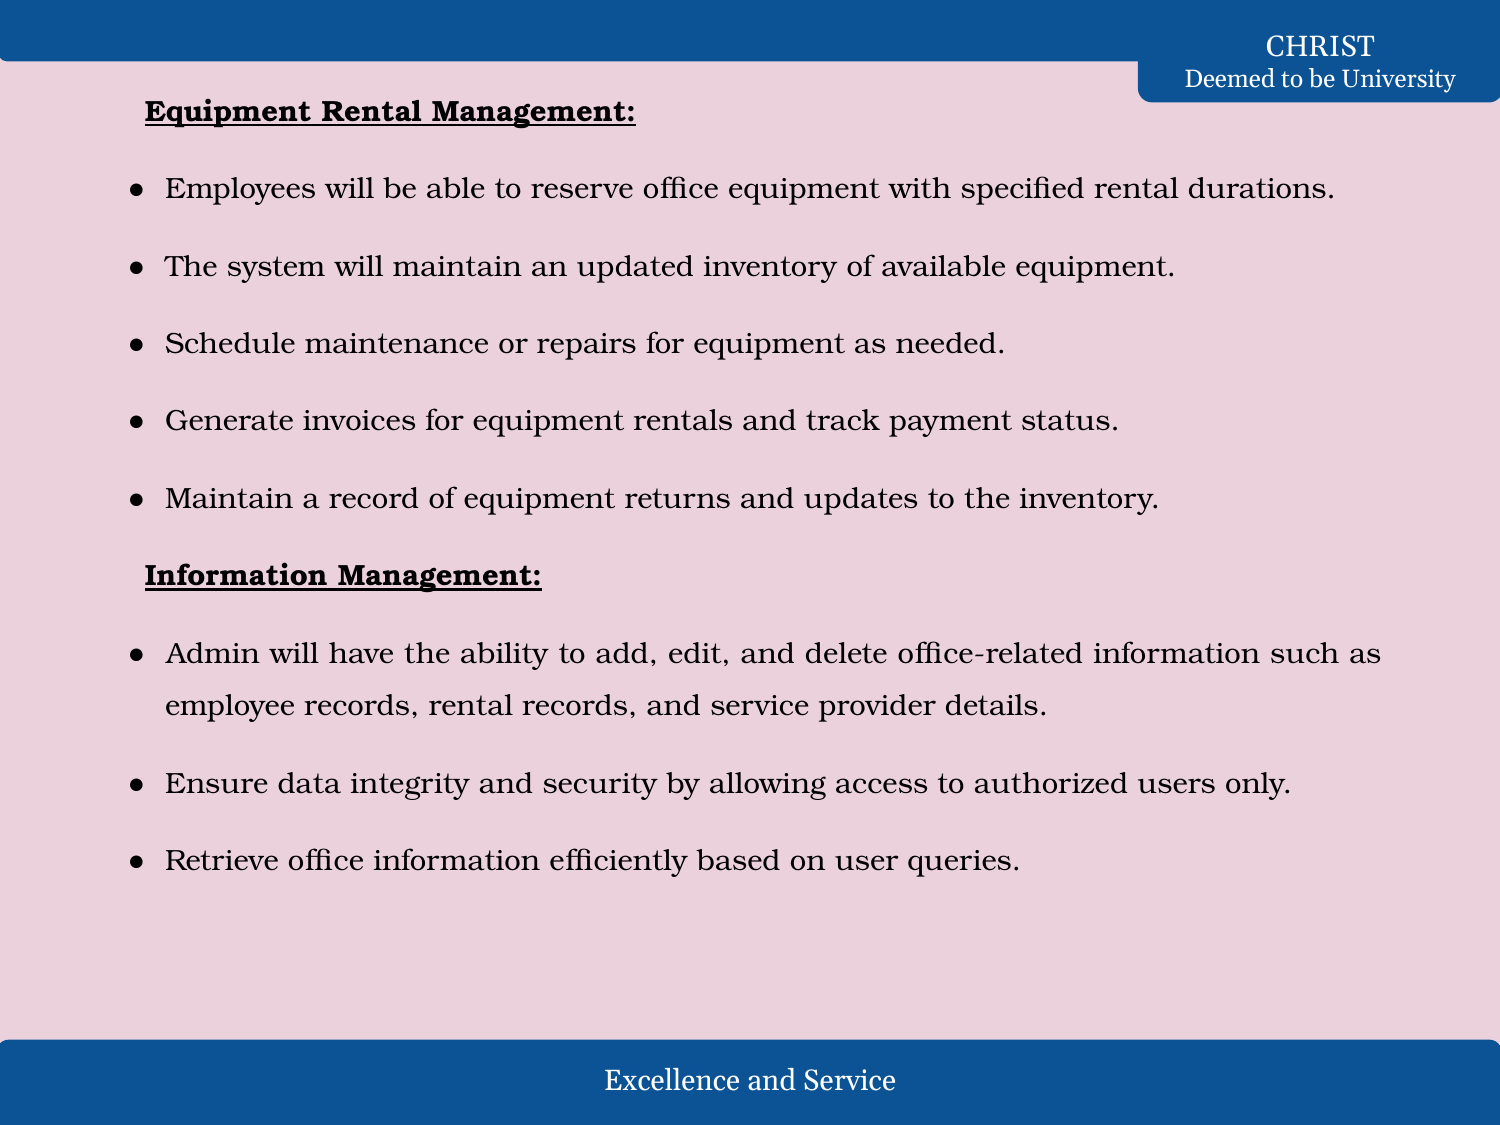

Equipment Rental Management:
●  	Employees will be able to reserve office equipment with specified rental durations.
●  	The system will maintain an updated inventory of available equipment.
●  	Schedule maintenance or repairs for equipment as needed.
●  	Generate invoices for equipment rentals and track payment status.
●  	Maintain a record of equipment returns and updates to the inventory.
          Information Management:
●  	Admin will have the ability to add, edit, and delete office-related information such as employee records, rental records, and service provider details.
●  	Ensure data integrity and security by allowing access to authorized users only.
●  	Retrieve office information efficiently based on user queries.